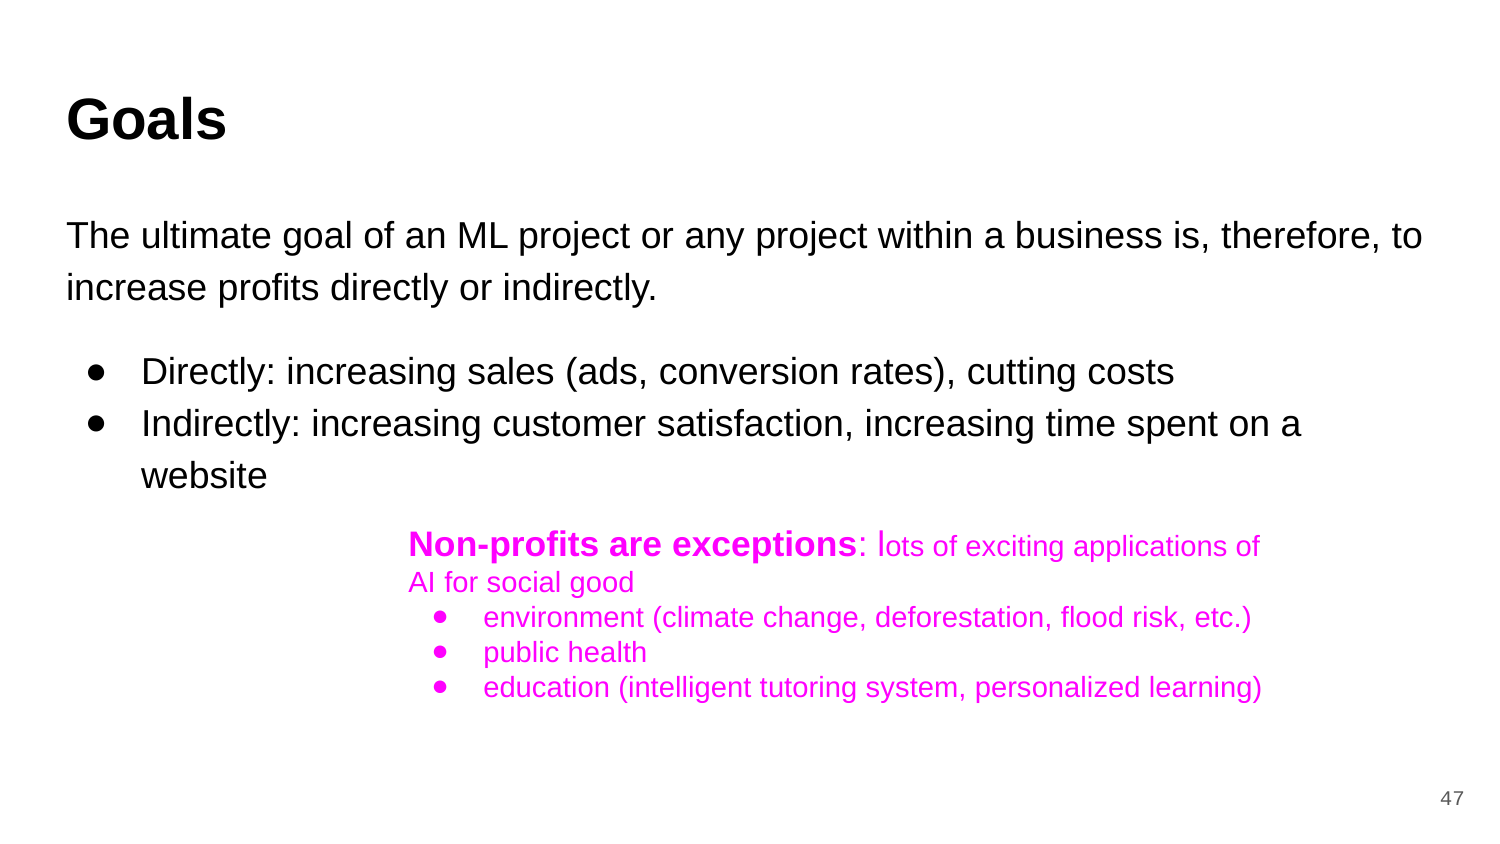

# Goals
The ultimate goal of an ML project or any project within a business is, therefore, to increase profits directly or indirectly.
Directly: increasing sales (ads, conversion rates), cutting costs
Indirectly: increasing customer satisfaction, increasing time spent on a website

Non-profits are exceptions: lots of exciting applications of AI for social good
environment (climate change, deforestation, flood risk, etc.)
public health
education (intelligent tutoring system, personalized learning)
47